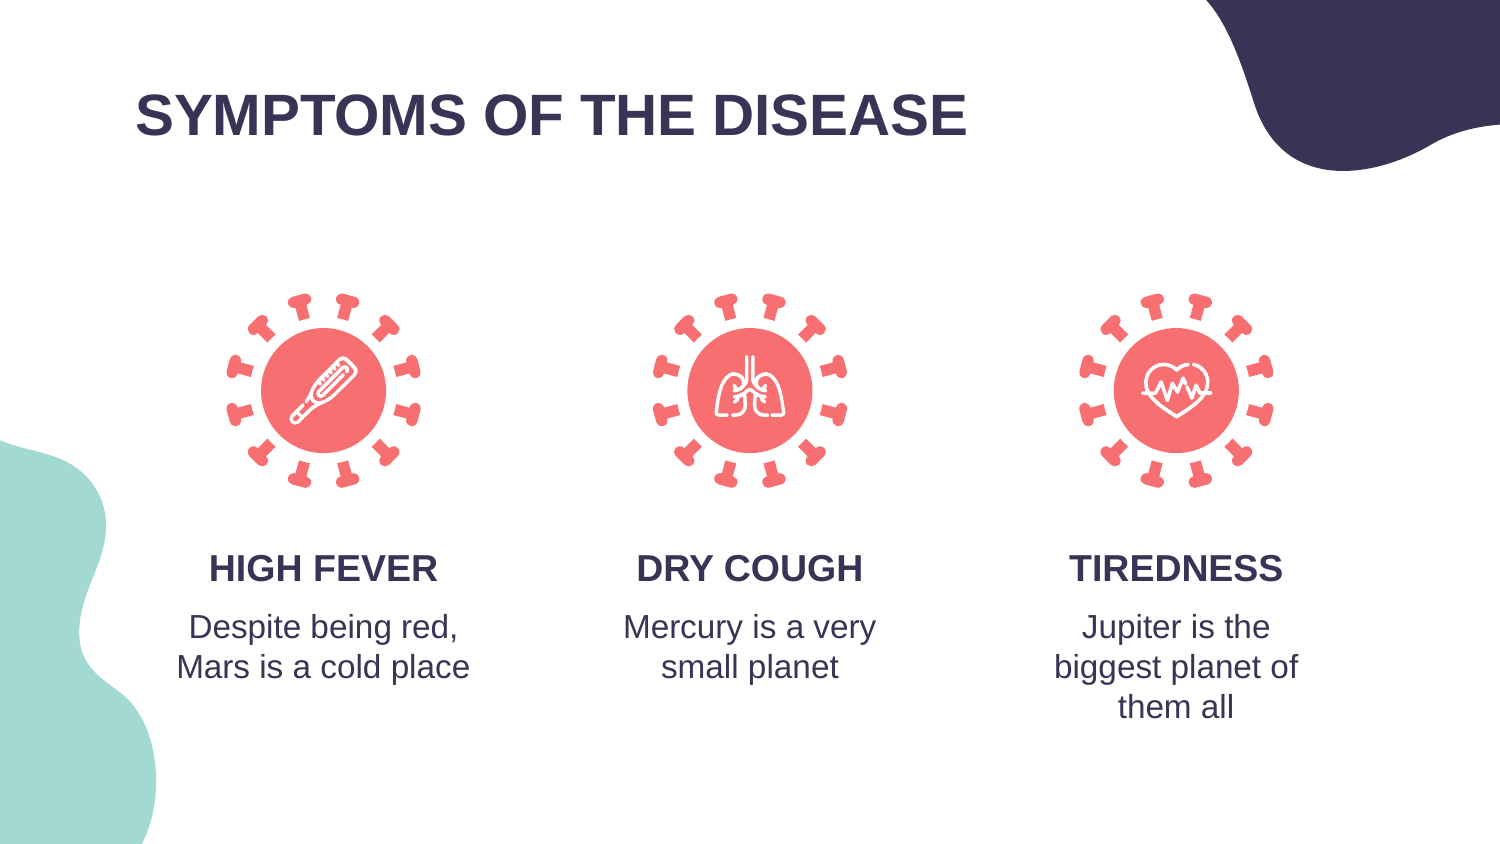

SYMPTOMS OF THE DISEASE

# HIGH FEVER
DRY COUGH
TIREDNESS
Despite being red, Mars is a cold place
Mercury is a very small planet
Jupiter is the biggest planet of them all